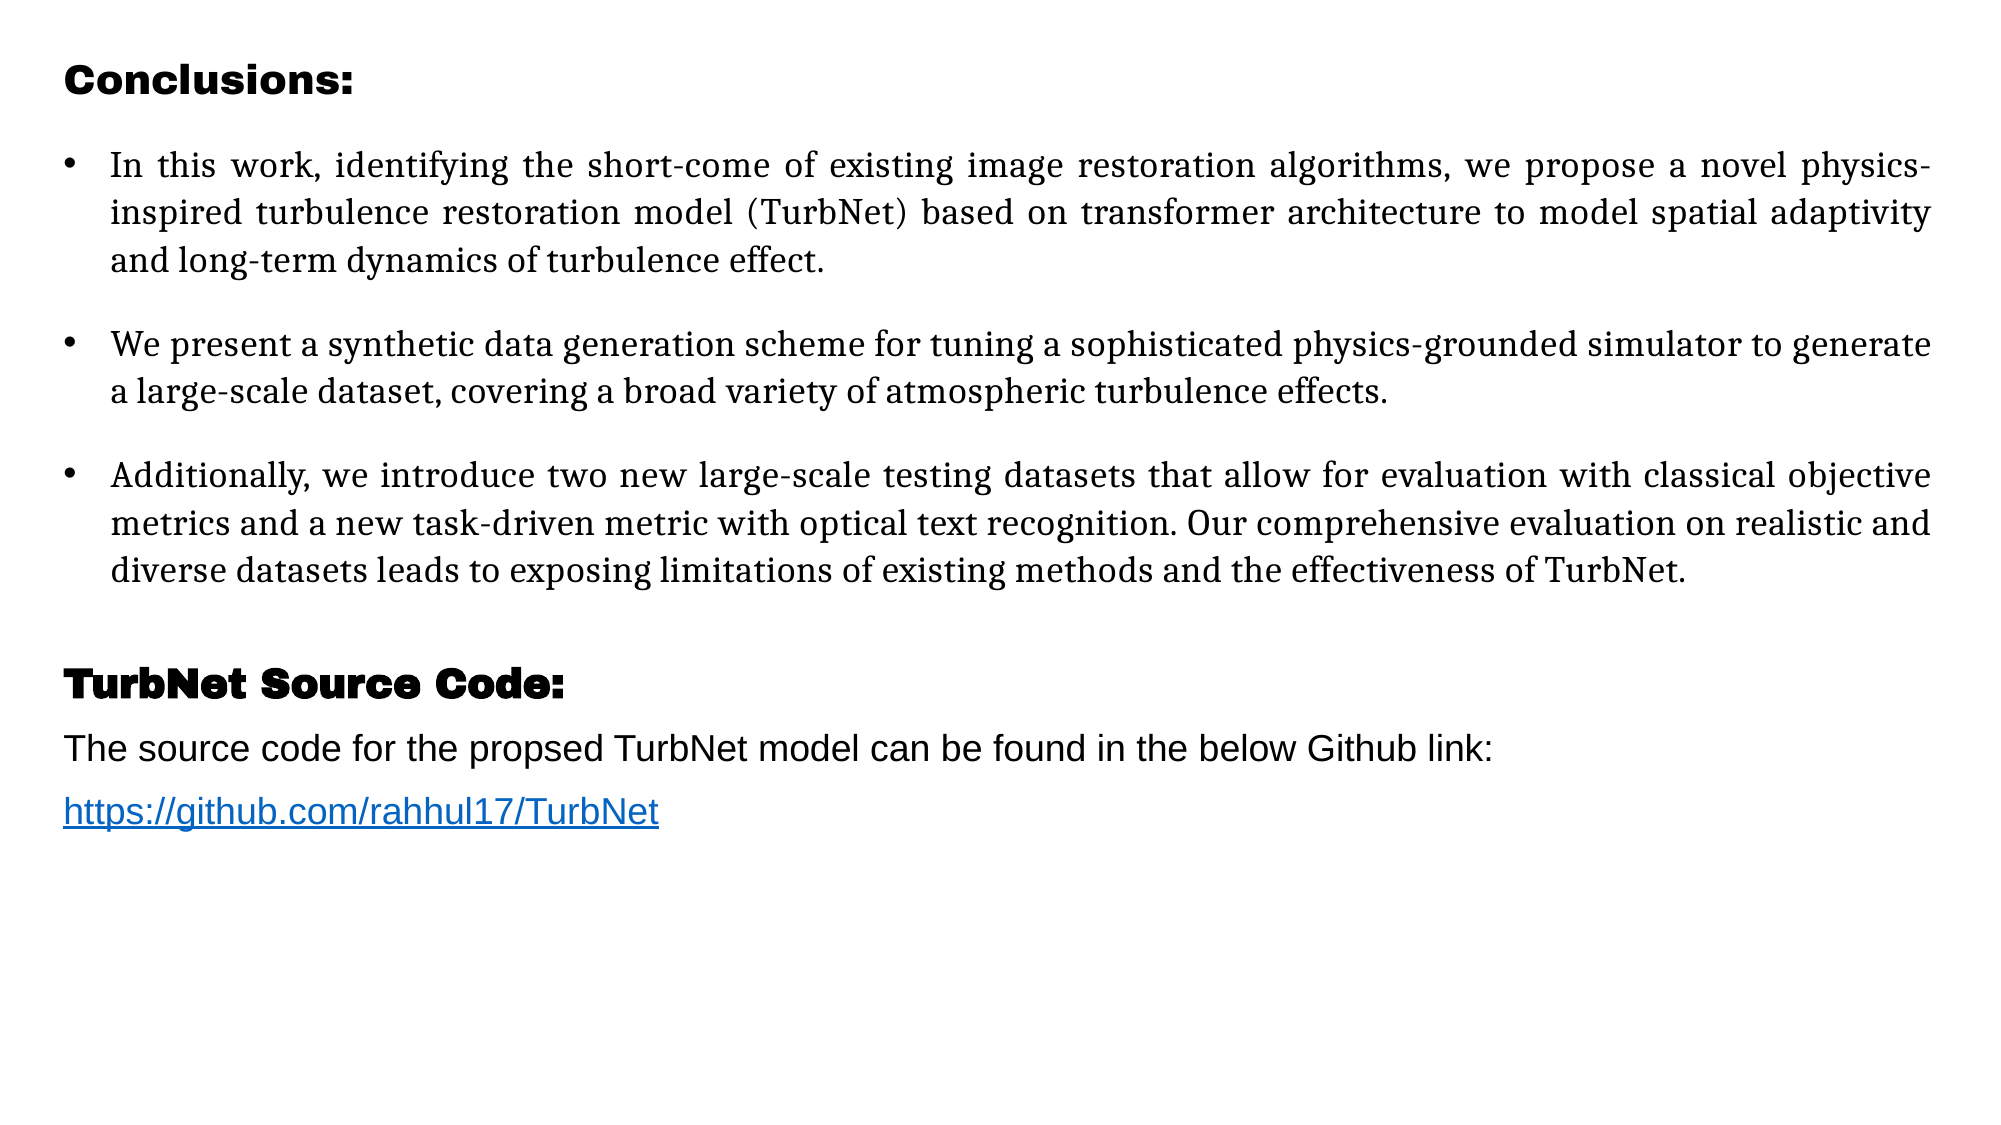

Conclusions:
In this work, identifying the short-come of existing image restoration algorithms, we propose a novel physics-inspired turbulence restoration model (TurbNet) based on transformer architecture to model spatial adaptivity and long-term dynamics of turbulence effect.
We present a synthetic data generation scheme for tuning a sophisticated physics-grounded simulator to generate a large-scale dataset, covering a broad variety of atmospheric turbulence effects.
Additionally, we introduce two new large-scale testing datasets that allow for evaluation with classical objective metrics and a new task-driven metric with optical text recognition. Our comprehensive evaluation on realistic and diverse datasets leads to exposing limitations of existing methods and the effectiveness of TurbNet.
TurbNet Source Code:
The source code for the propsed TurbNet model can be found in the below Github link:
https://github.com/rahhul17/TurbNet